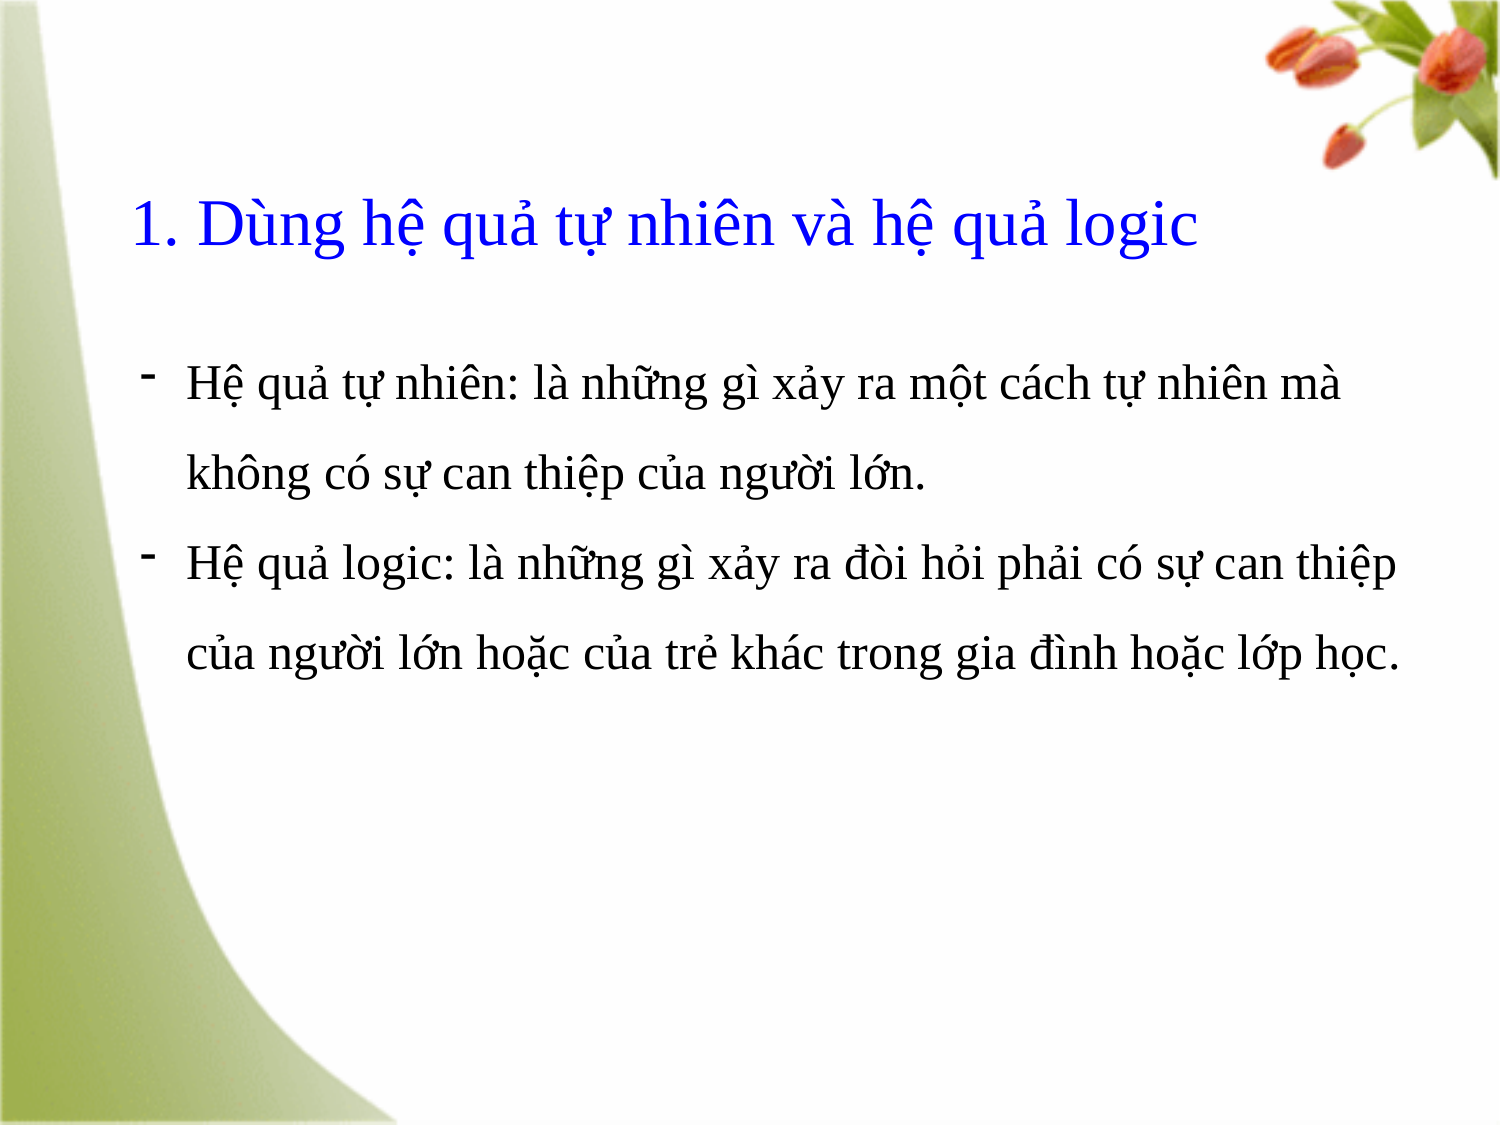

1. Dùng hệ quả tự nhiên và hệ quả logic

Hệ quả tự nhiên: là những gì xảy ra một cách tự nhiên mà không có sự can thiệp của người lớn.
Hệ quả logic: là những gì xảy ra đòi hỏi phải có sự can thiệp của người lớn hoặc của trẻ khác trong gia đình hoặc lớp học.